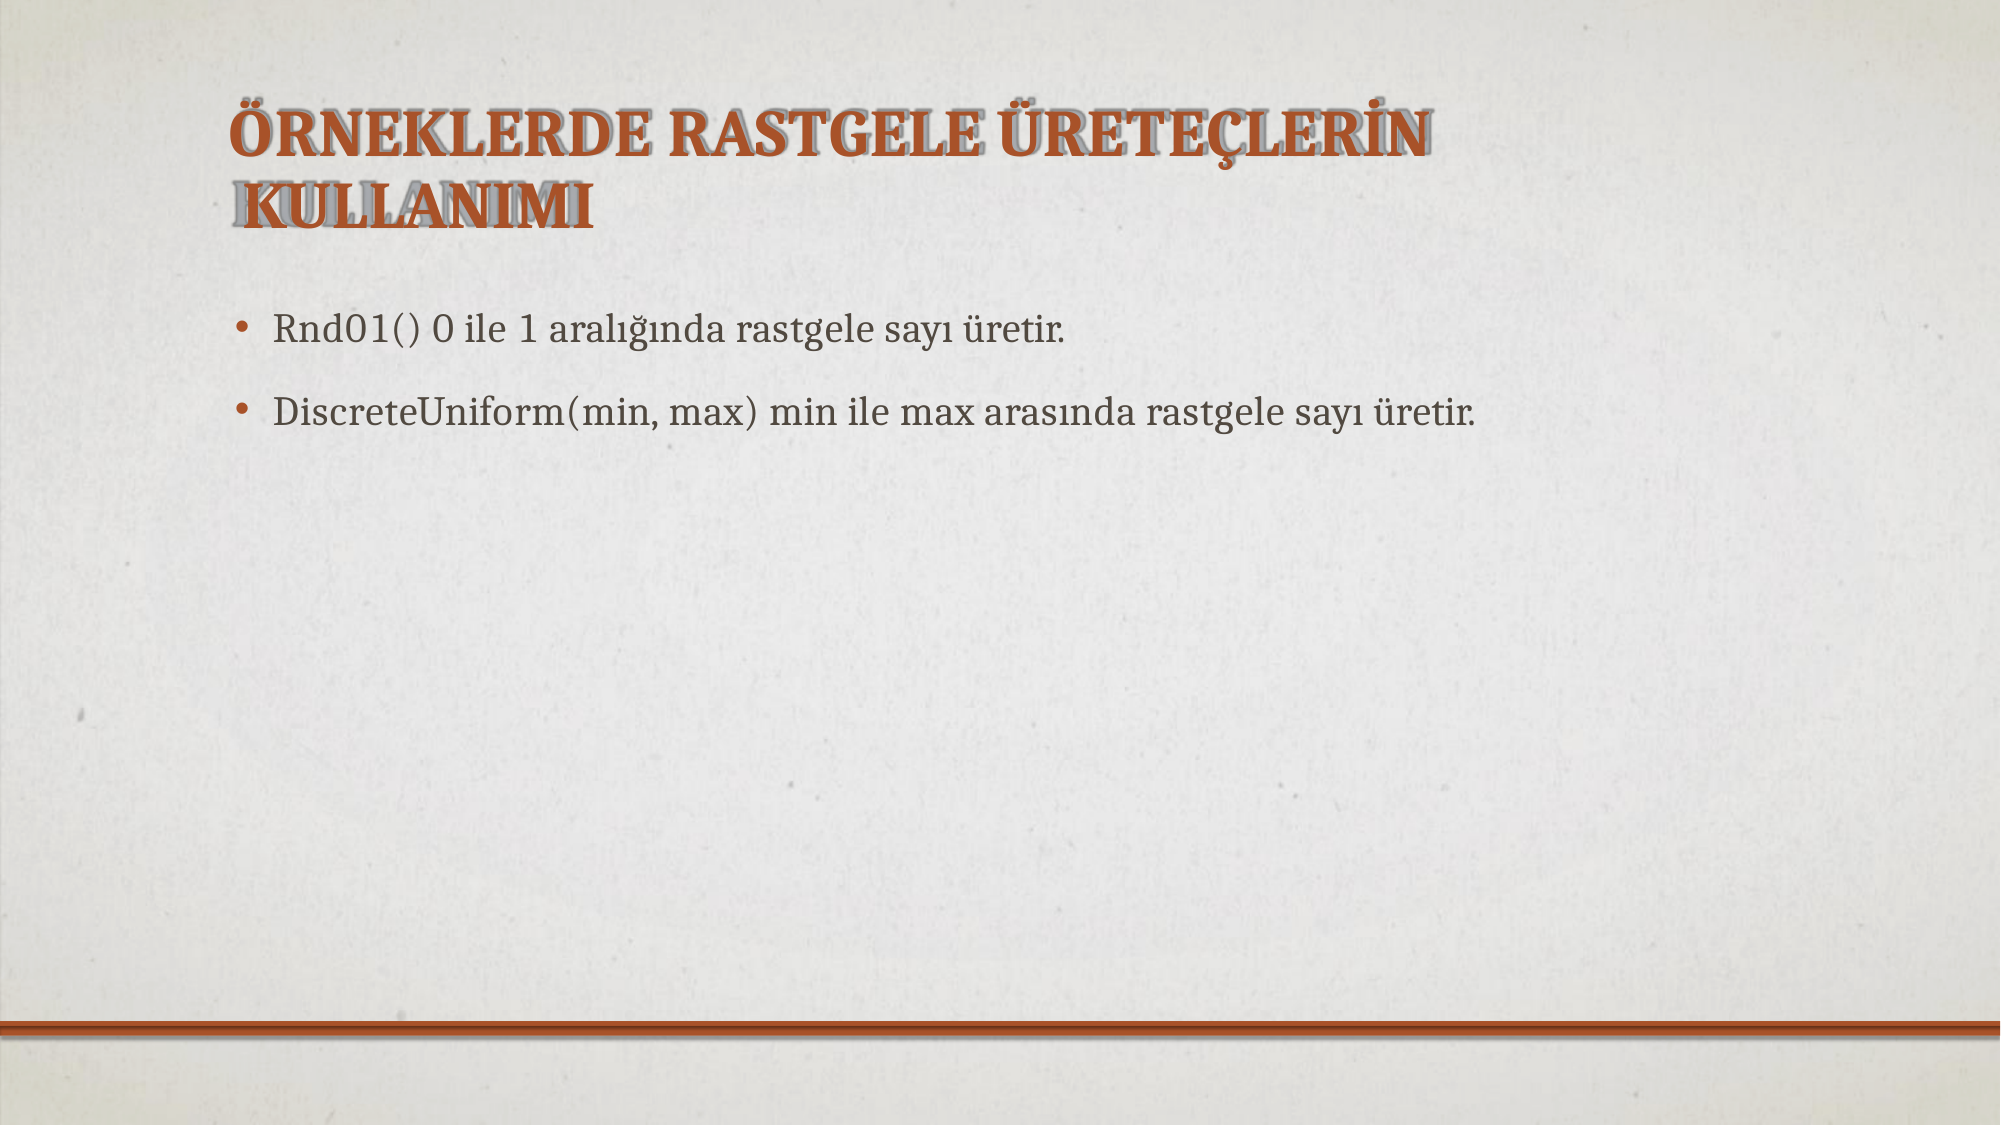

# ÖRNEKLERDE RASTGELE ÜRETEÇLERİN  KULLANIMI

Rnd01() 0 ile 1 aralığında rastgele sayı üretir.
DiscreteUniform(min, max) min ile max arasında rastgele sayı üretir.